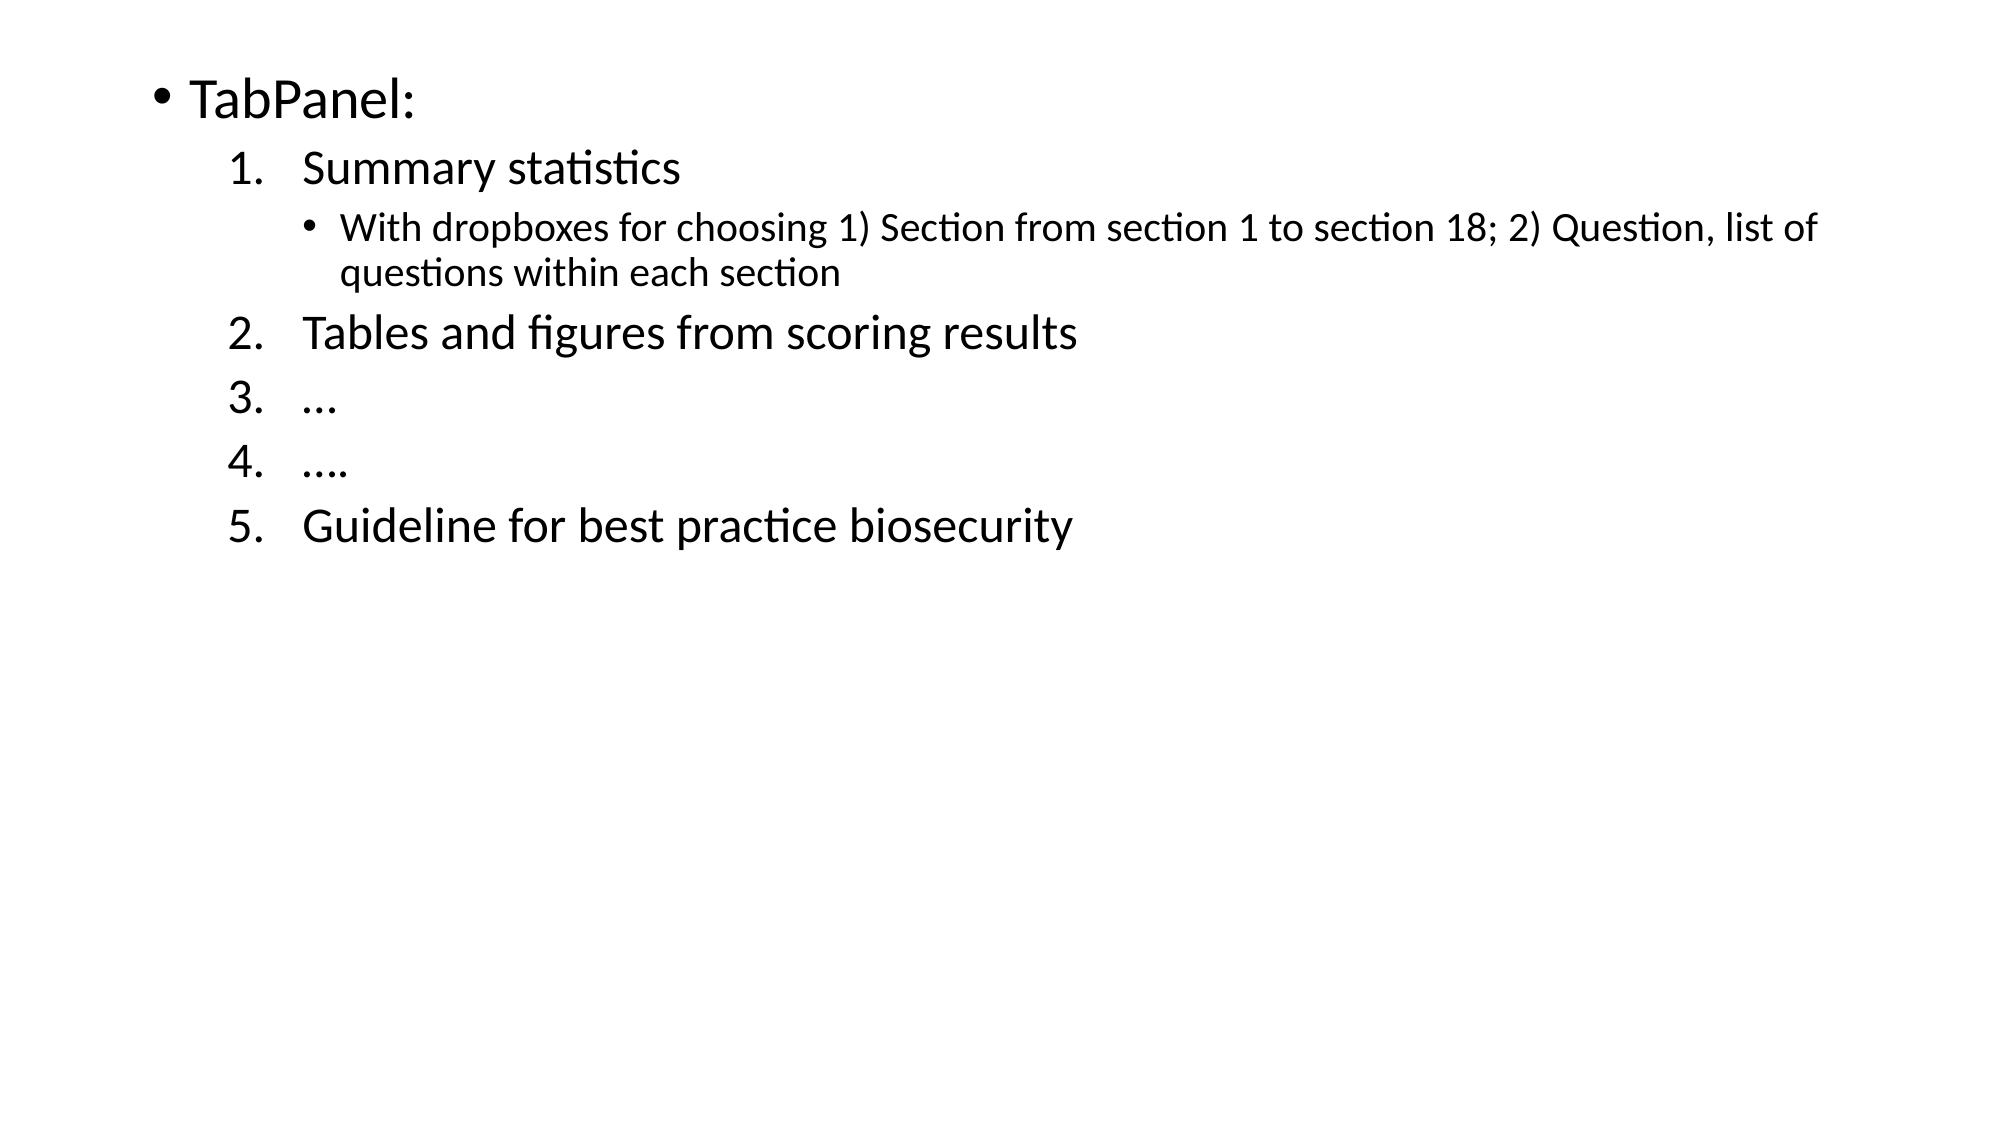

TabPanel:
Summary statistics
With dropboxes for choosing 1) Section from section 1 to section 18; 2) Question, list of questions within each section
Tables and figures from scoring results
…
….
Guideline for best practice biosecurity